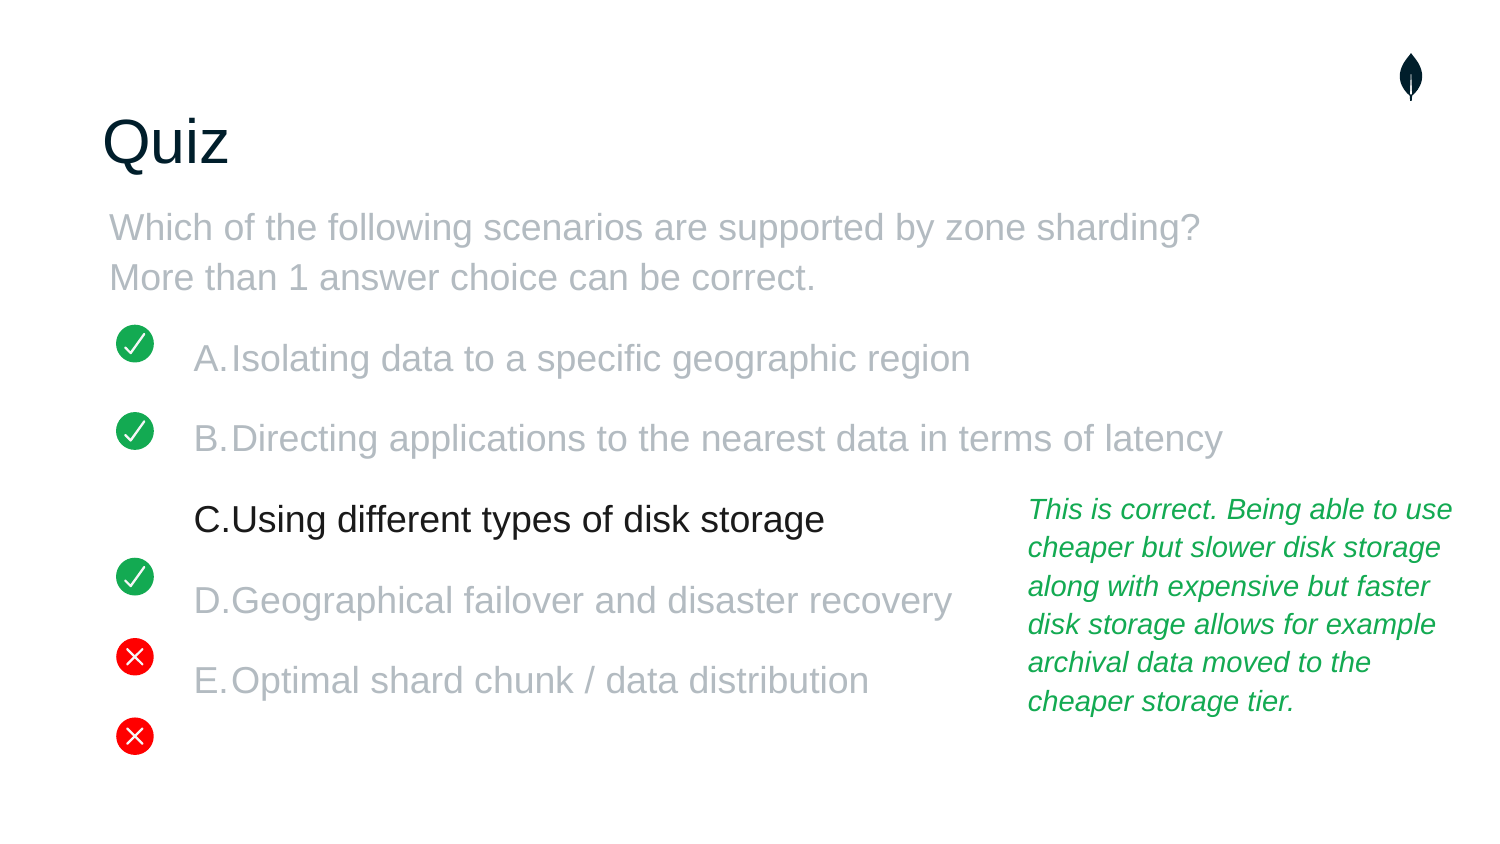

# Quiz
Which of the following scenarios are supported by zone sharding? More than 1 answer choice can be correct.
Isolating data to a specific geographic region
Directing applications to the nearest data in terms of latency
Using different types of disk storage
Geographical failover and disaster recovery
Optimal shard chunk / data distribution

This is correct. Being able to use cheaper but slower disk storage along with expensive but faster disk storage allows for example archival data moved to the cheaper storage tier.